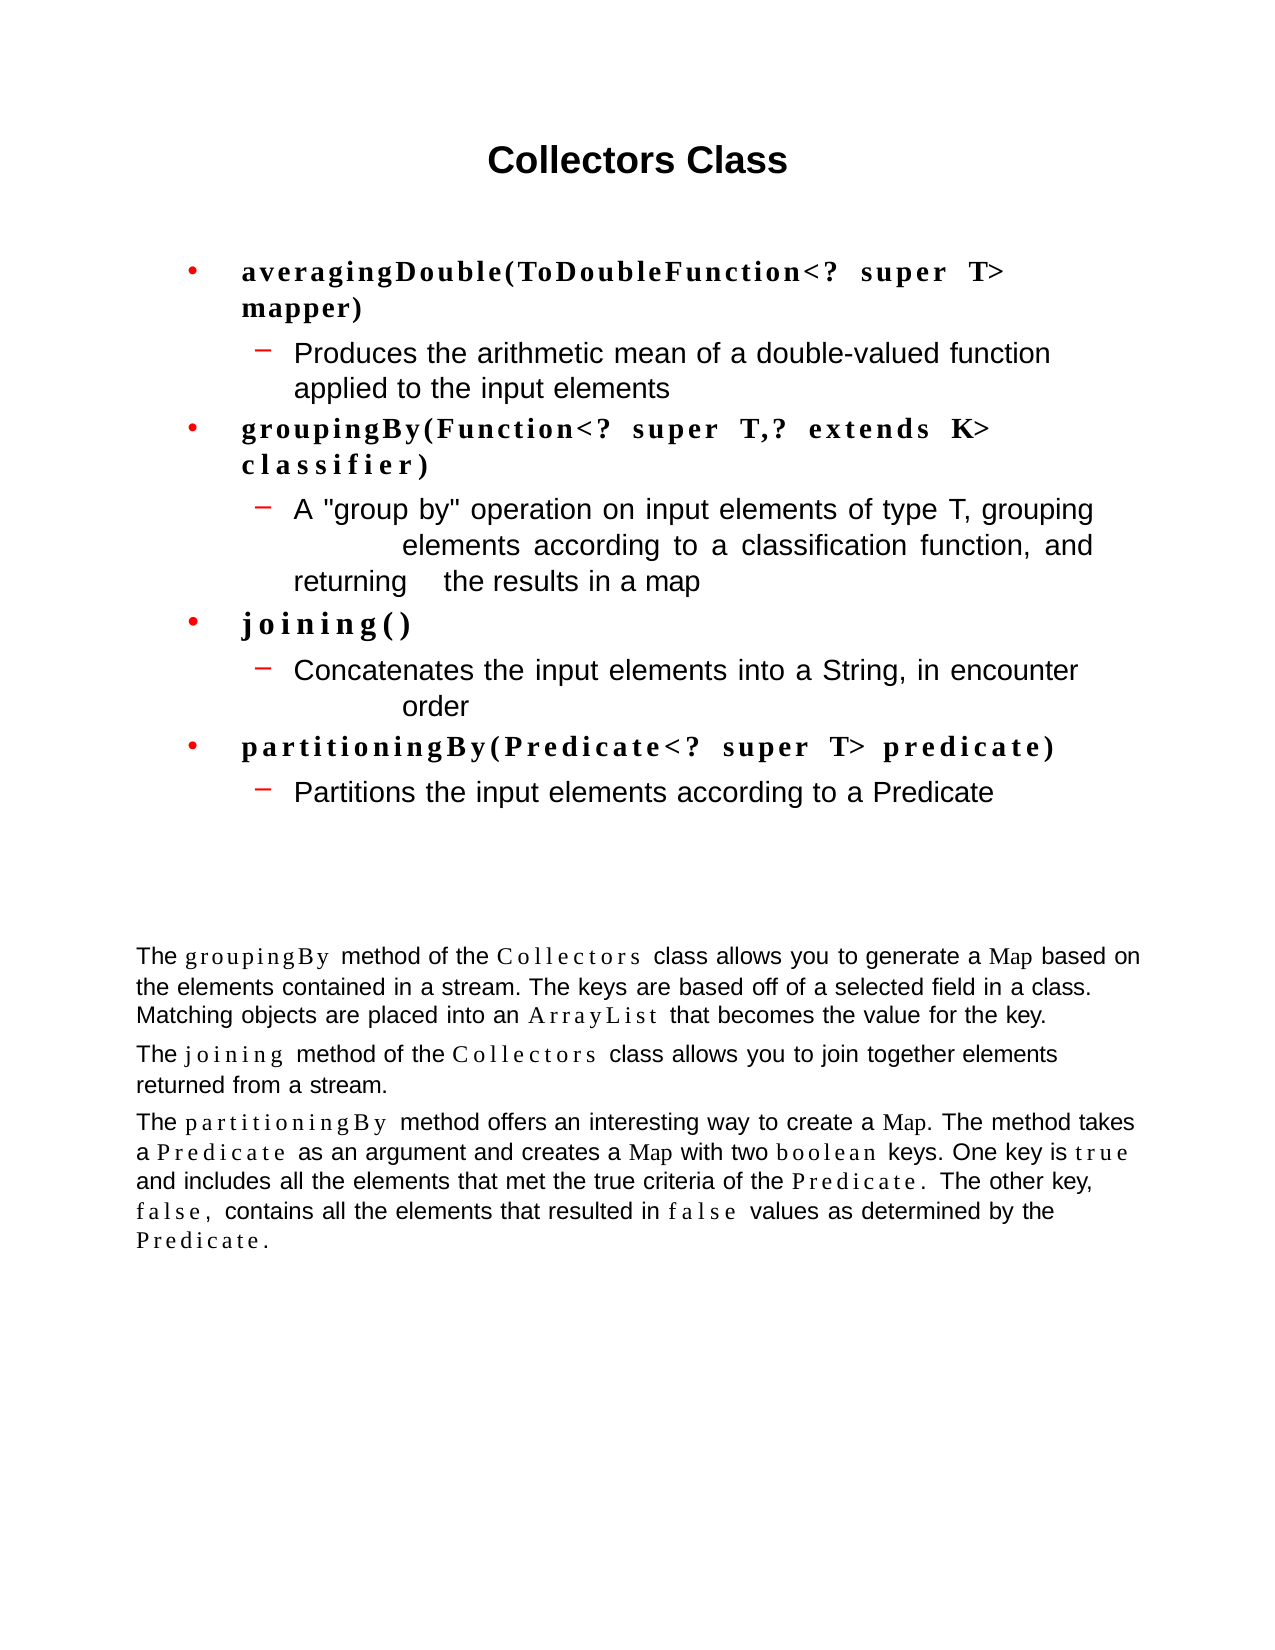

Collectors Class

averagingDouble(ToDoubleFunction<?  super  T> mapper)
Produces the arithmetic mean of a double-valued function applied to the input elements
groupingBy(Function<?  super  T,?  extends  K> classifier)
A "group by" operation on input elements of type T, grouping 	elements according to a classification function, and returning 	the results in a map
joining()
Concatenates the input elements into a String, in encounter 	order
partitioningBy(Predicate<? super  T>  predicate)
Partitions the input elements according to a Predicate

The groupingBy method of the Collectors class allows you to generate a Map based on the elements contained in a stream. The keys are based off of a selected field in a class.
Matching objects are placed into an ArrayList that becomes the value for the key.
The joining method of the Collectors class allows you to join together elements returned from a stream.
The partitioningBy method offers an interesting way to create a Map. The method takes a Predicate as an argument and creates a Map with two boolean keys. One key is true and includes all the elements that met the true criteria of the Predicate. The other key, false, contains all the elements that resulted in false values as determined by the Predicate.